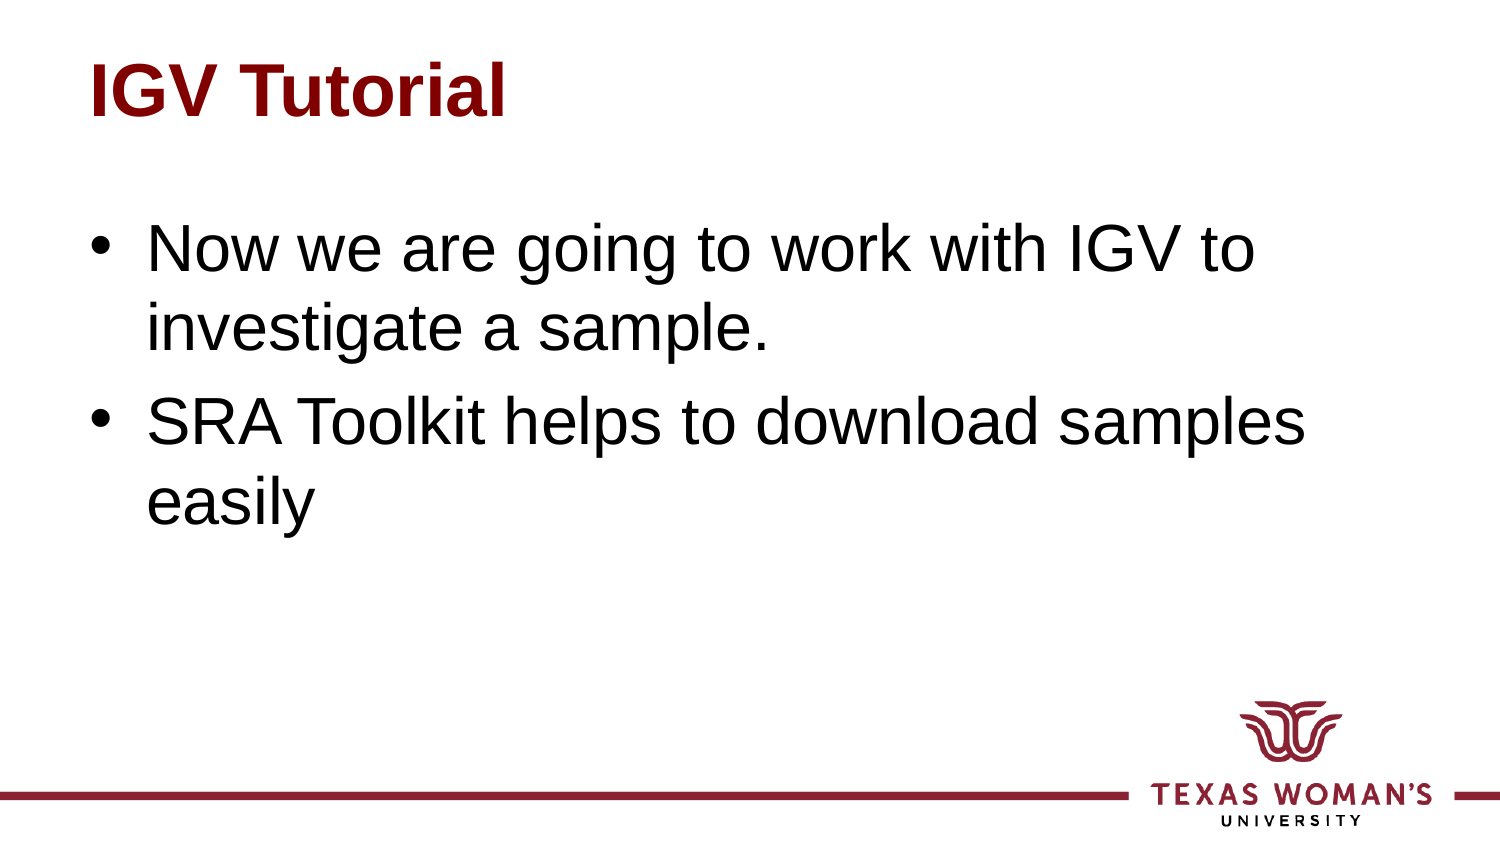

# IGV Tutorial
Now we are going to work with IGV to investigate a sample.
SRA Toolkit helps to download samples easily